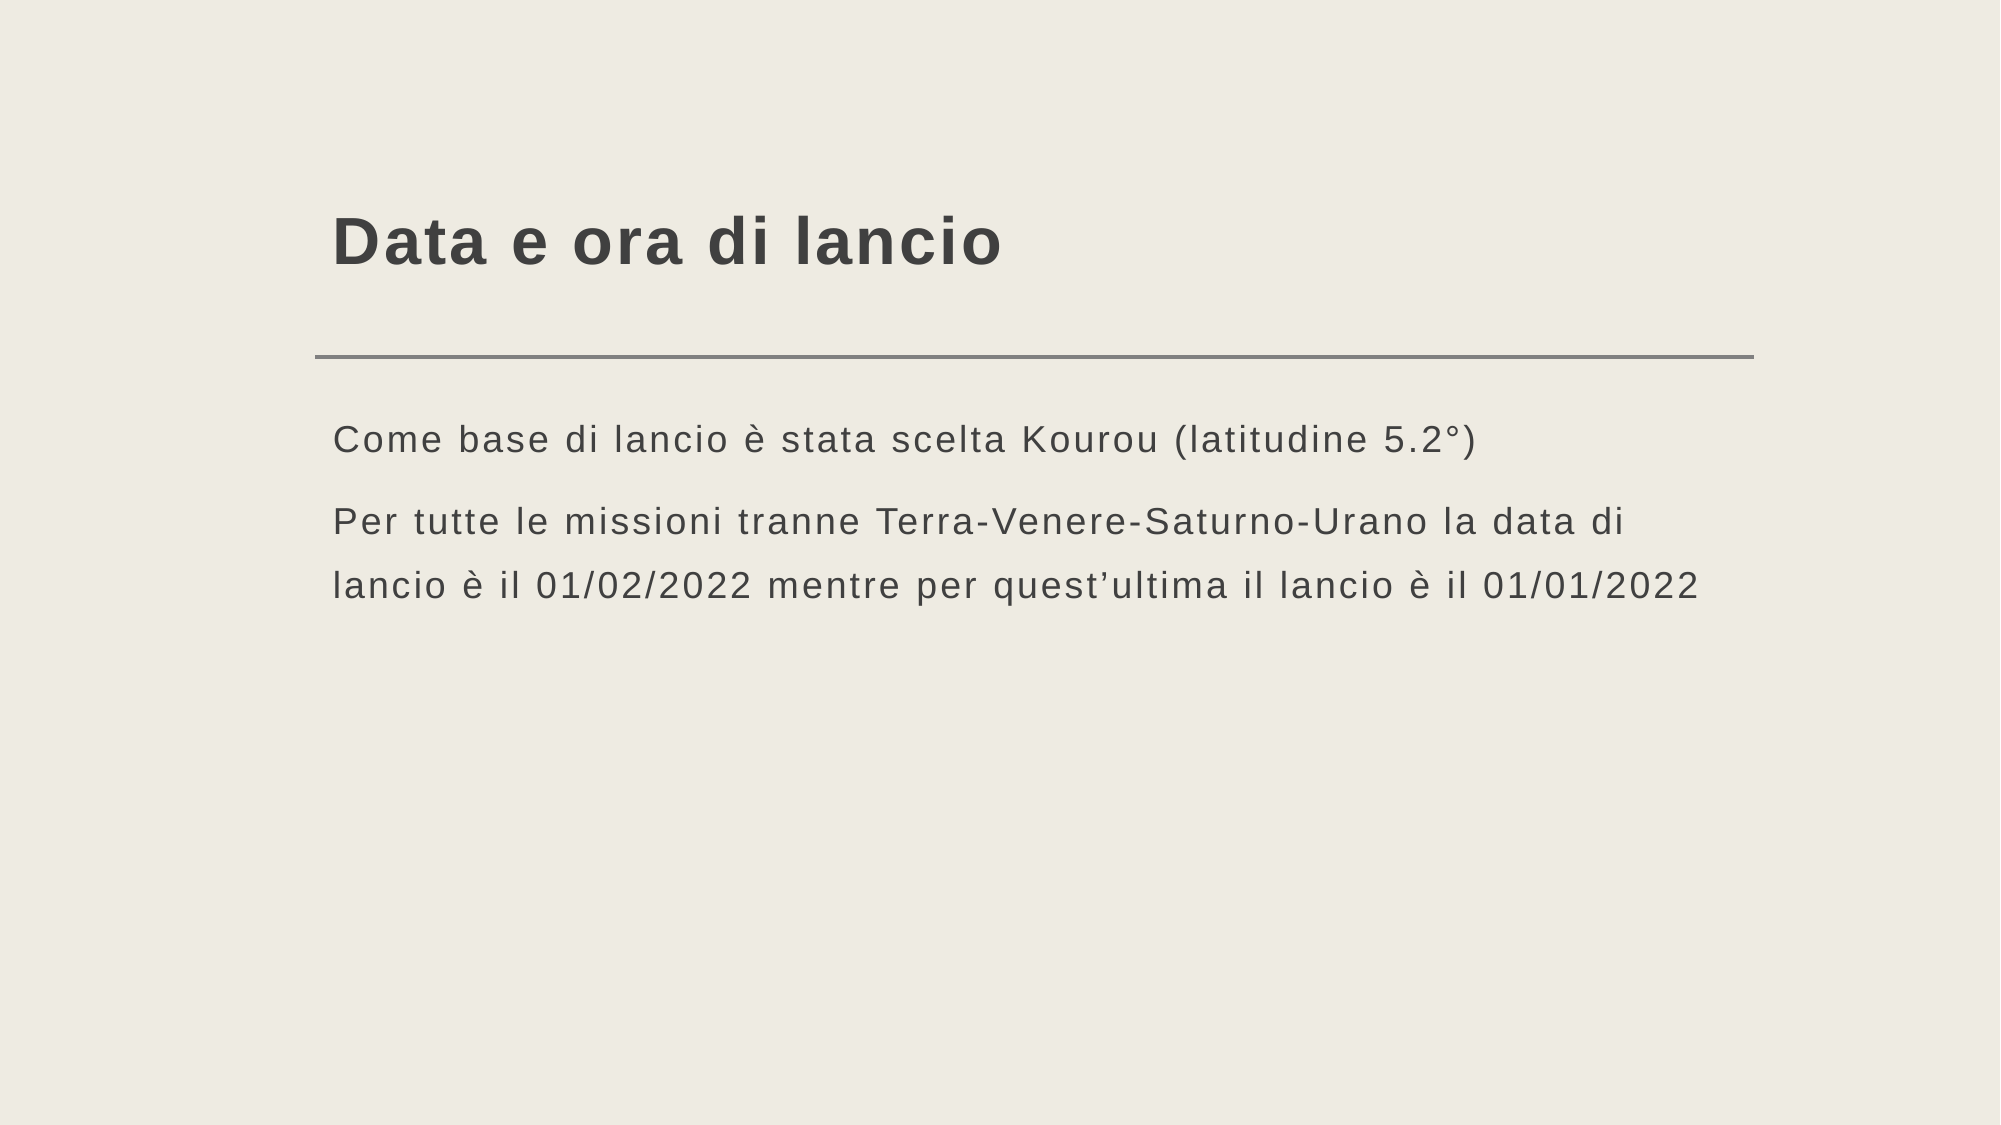

# Data e ora di lancio
Come base di lancio è stata scelta Kourou (latitudine 5.2°)
Per tutte le missioni tranne Terra-Venere-Saturno-Urano la data di lancio è il 01/02/2022 mentre per quest’ultima il lancio è il 01/01/2022